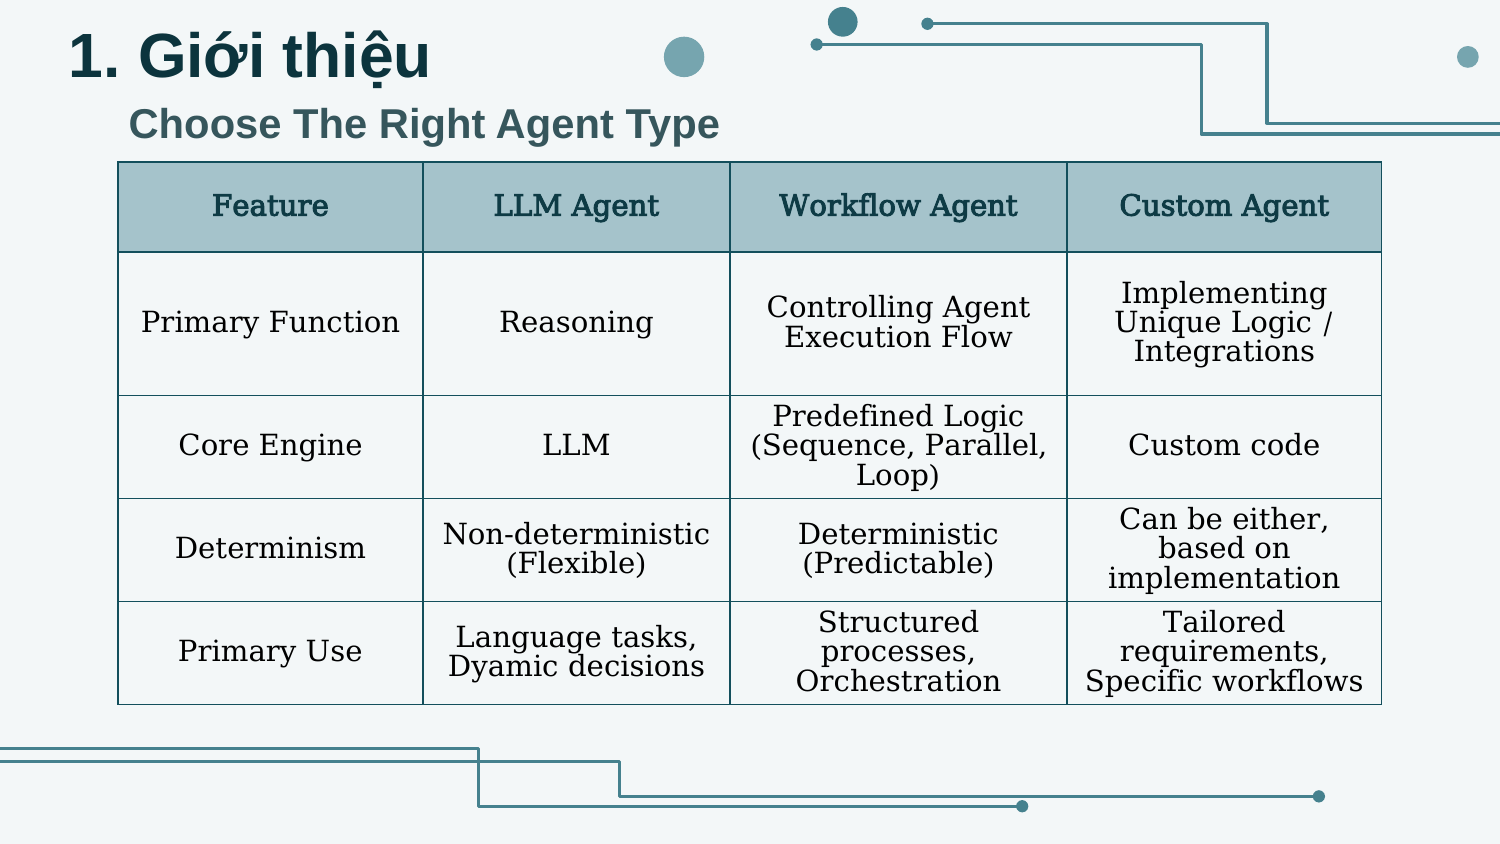

1. Giới thiệu
Choose The Right Agent Type
| Feature | LLM Agent | Workflow Agent | Custom Agent |
| --- | --- | --- | --- |
| Primary Function | Reasoning | Controlling Agent Execution Flow | Implementing Unique Logic / Integrations |
| Core Engine | LLM | Predefined Logic (Sequence, Parallel, Loop) | Custom code |
| Determinism | Non-deterministic (Flexible) | Deterministic (Predictable) | Can be either, based on implementation |
| Primary Use | Language tasks, Dyamic decisions | Structured processes, Orchestration | Tailored requirements, Specific workflows |